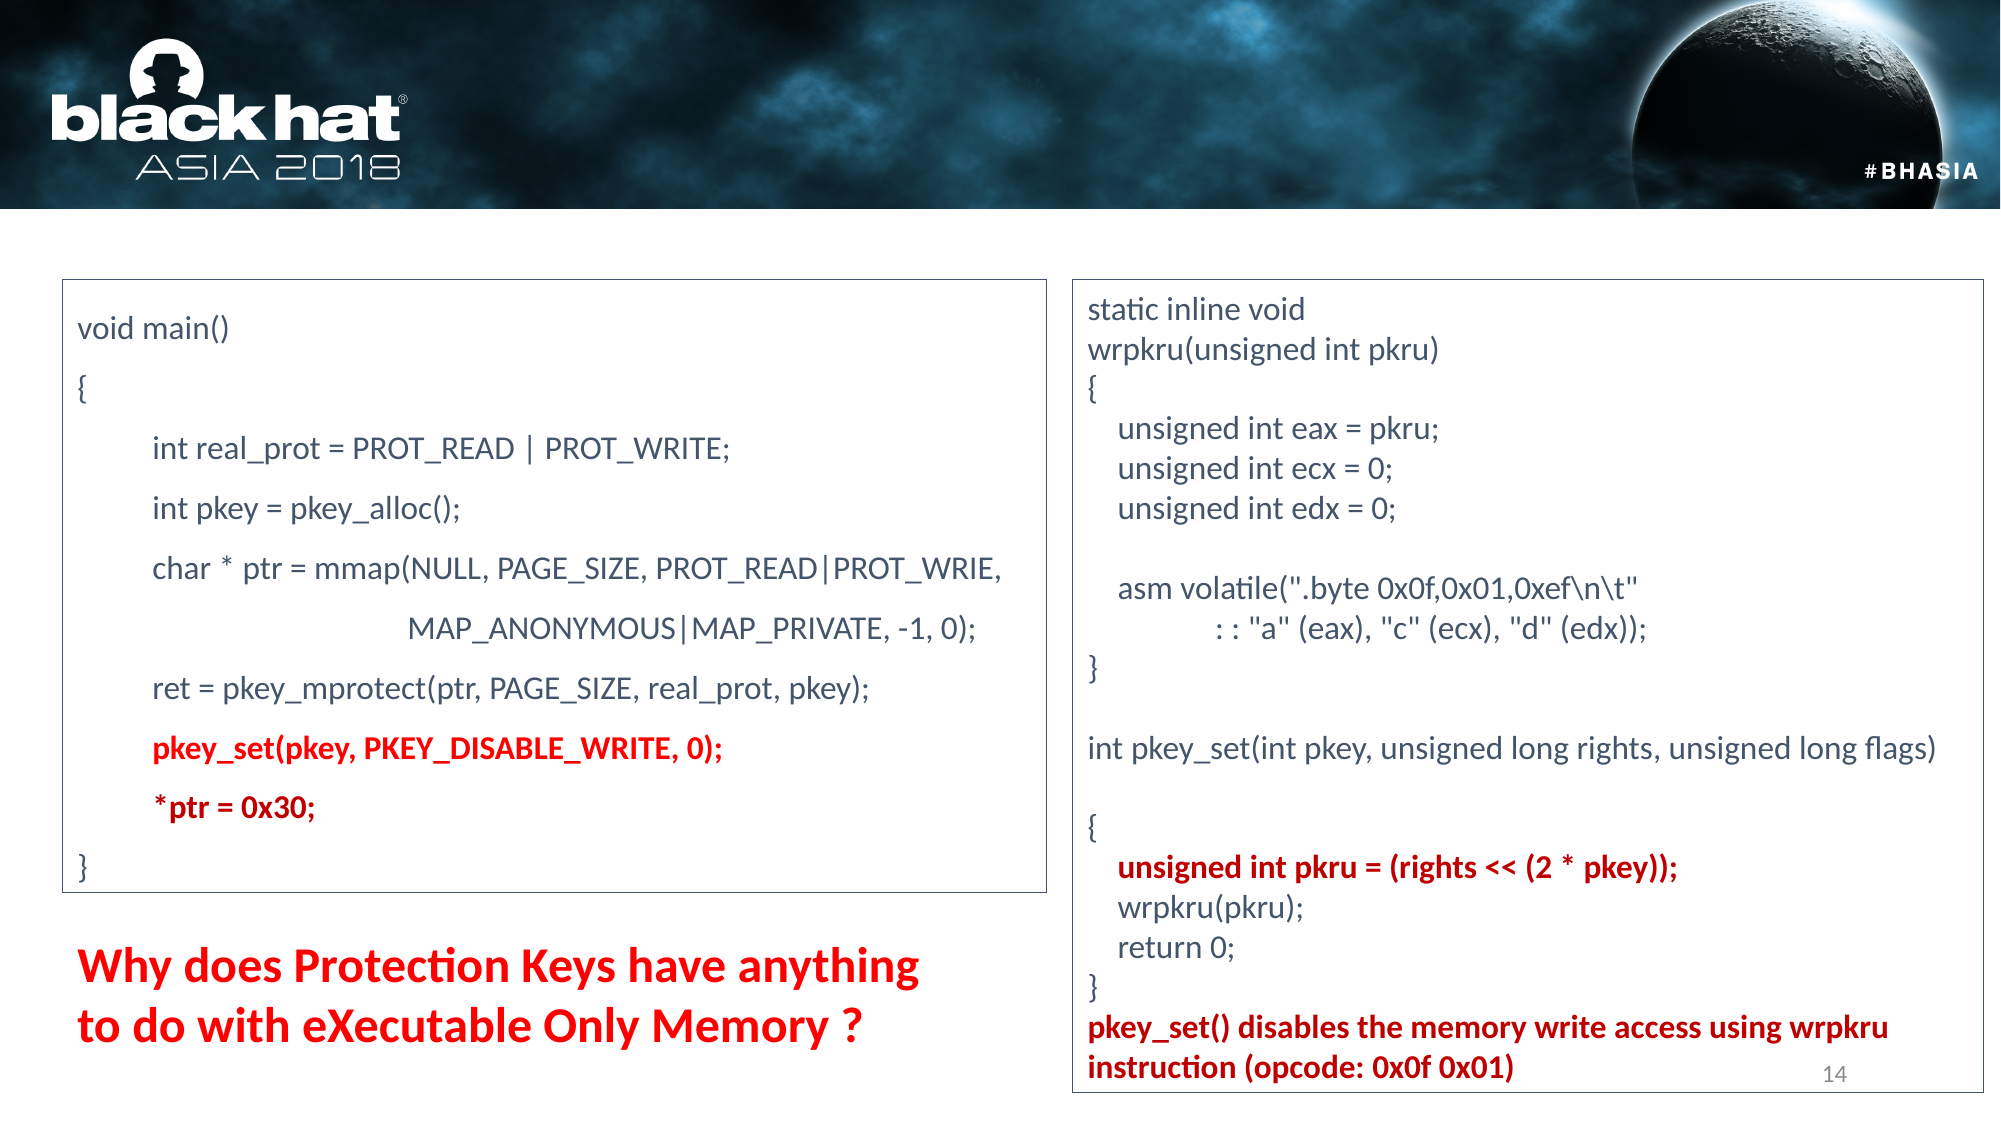

#
void main()
{
int real_prot = PROT_READ | PROT_WRITE;
int pkey = pkey_alloc();
char * ptr = mmap(NULL, PAGE_SIZE, PROT_READ|PROT_WRIE,
                                  MAP_ANONYMOUS|MAP_PRIVATE, -1, 0);
ret = pkey_mprotect(ptr, PAGE_SIZE, real_prot, pkey);
pkey_set(pkey, PKEY_DISABLE_WRITE, 0);
*ptr = 0x30;
}
static inline void
wrpkru(unsigned int pkru)
{
    unsigned int eax = pkru;
    unsigned int ecx = 0;
    unsigned int edx = 0;

    asm volatile(".byte 0x0f,0x01,0xef\n\t"
                 : : "a" (eax), "c" (ecx), "d" (edx));
}

int pkey_set(int pkey, unsigned long rights, unsigned long flags)
{
    unsigned int pkru = (rights << (2 * pkey));
    wrpkru(pkru);
    return 0;
}
pkey_set() disables the memory write access using wrpkru instruction (opcode: 0x0f 0x01)
Why does Protection Keys have anything to do with eXecutable Only Memory ?
14